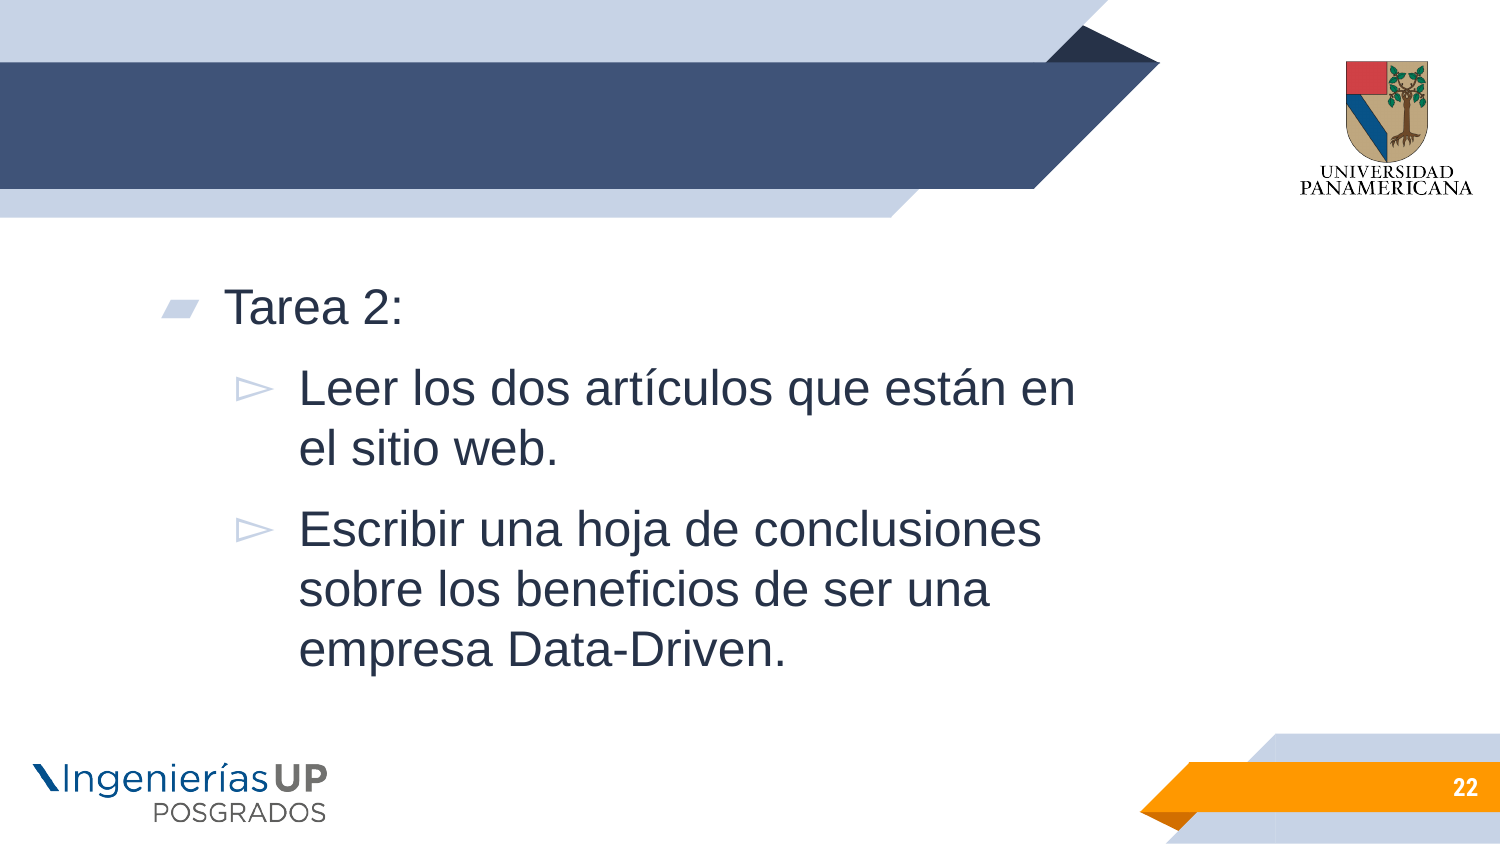

#
Tarea 2:
Leer los dos artículos que están en el sitio web.
Escribir una hoja de conclusiones sobre los beneficios de ser una empresa Data-Driven.
22